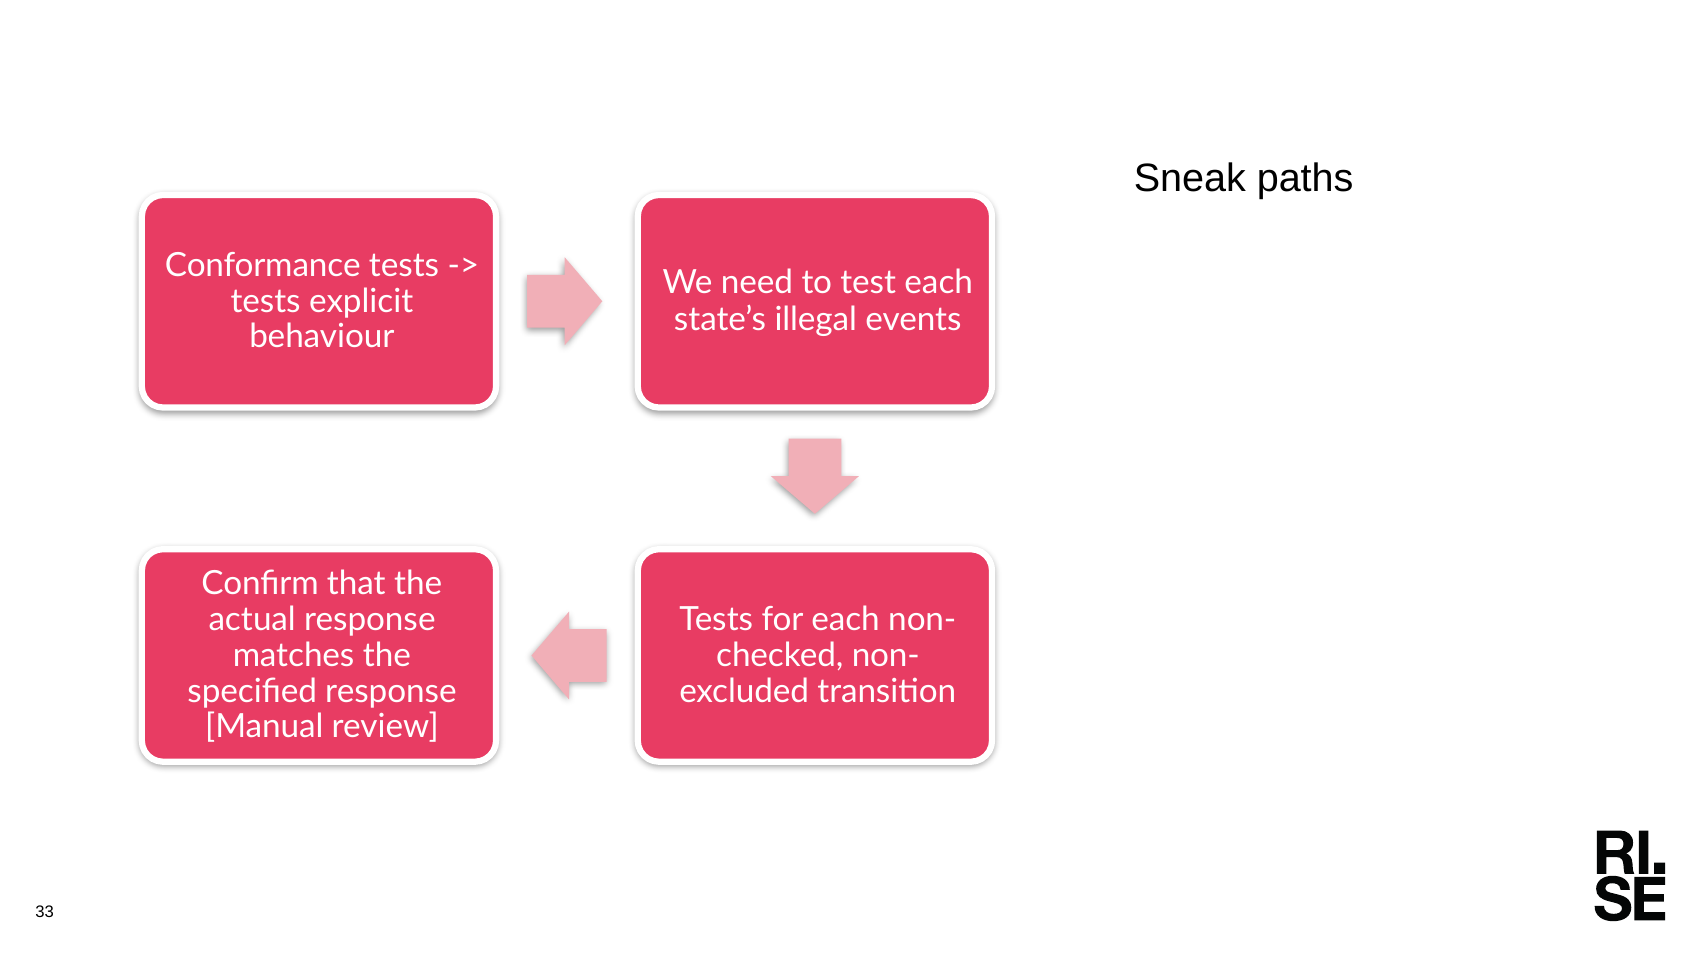

Conformance tests -> tests explicit behaviour

We need to test each state’s illegal events

Tests for each non-checked, non-excluded transition

Confirm that the actual response matches the specified response [Manual review]
# Sneak paths
33